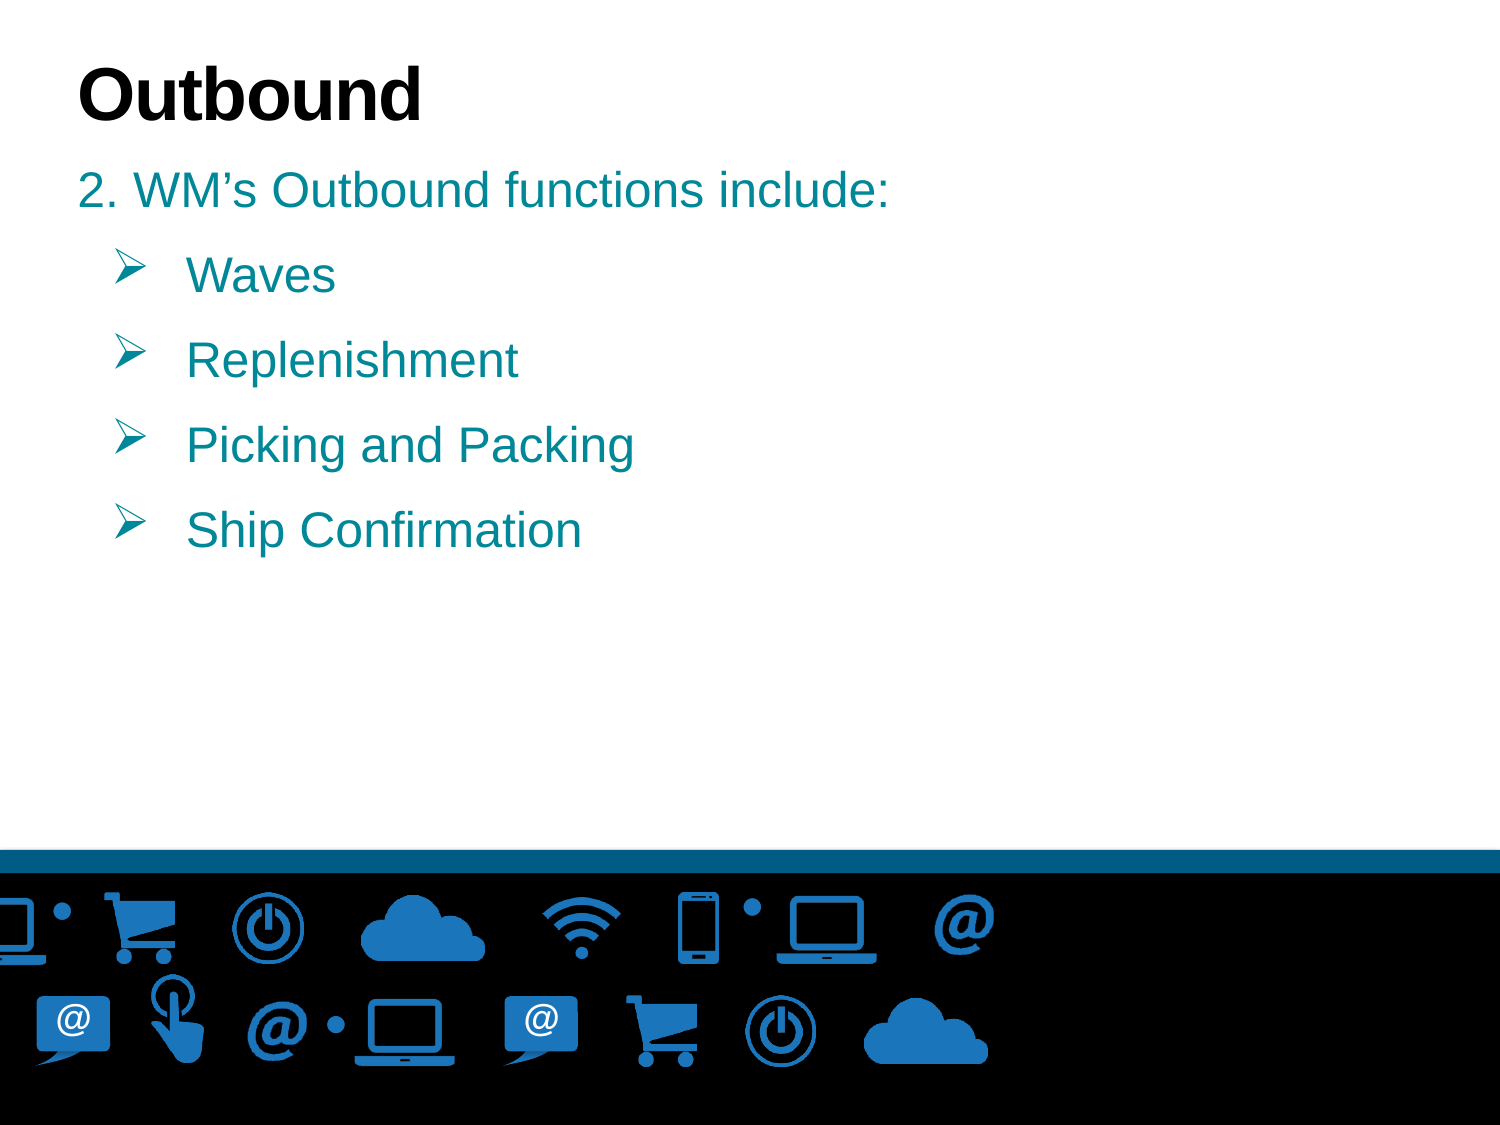

# Outbound
2. WM’s Outbound functions include:
Waves
Replenishment
Picking and Packing
Ship Confirmation